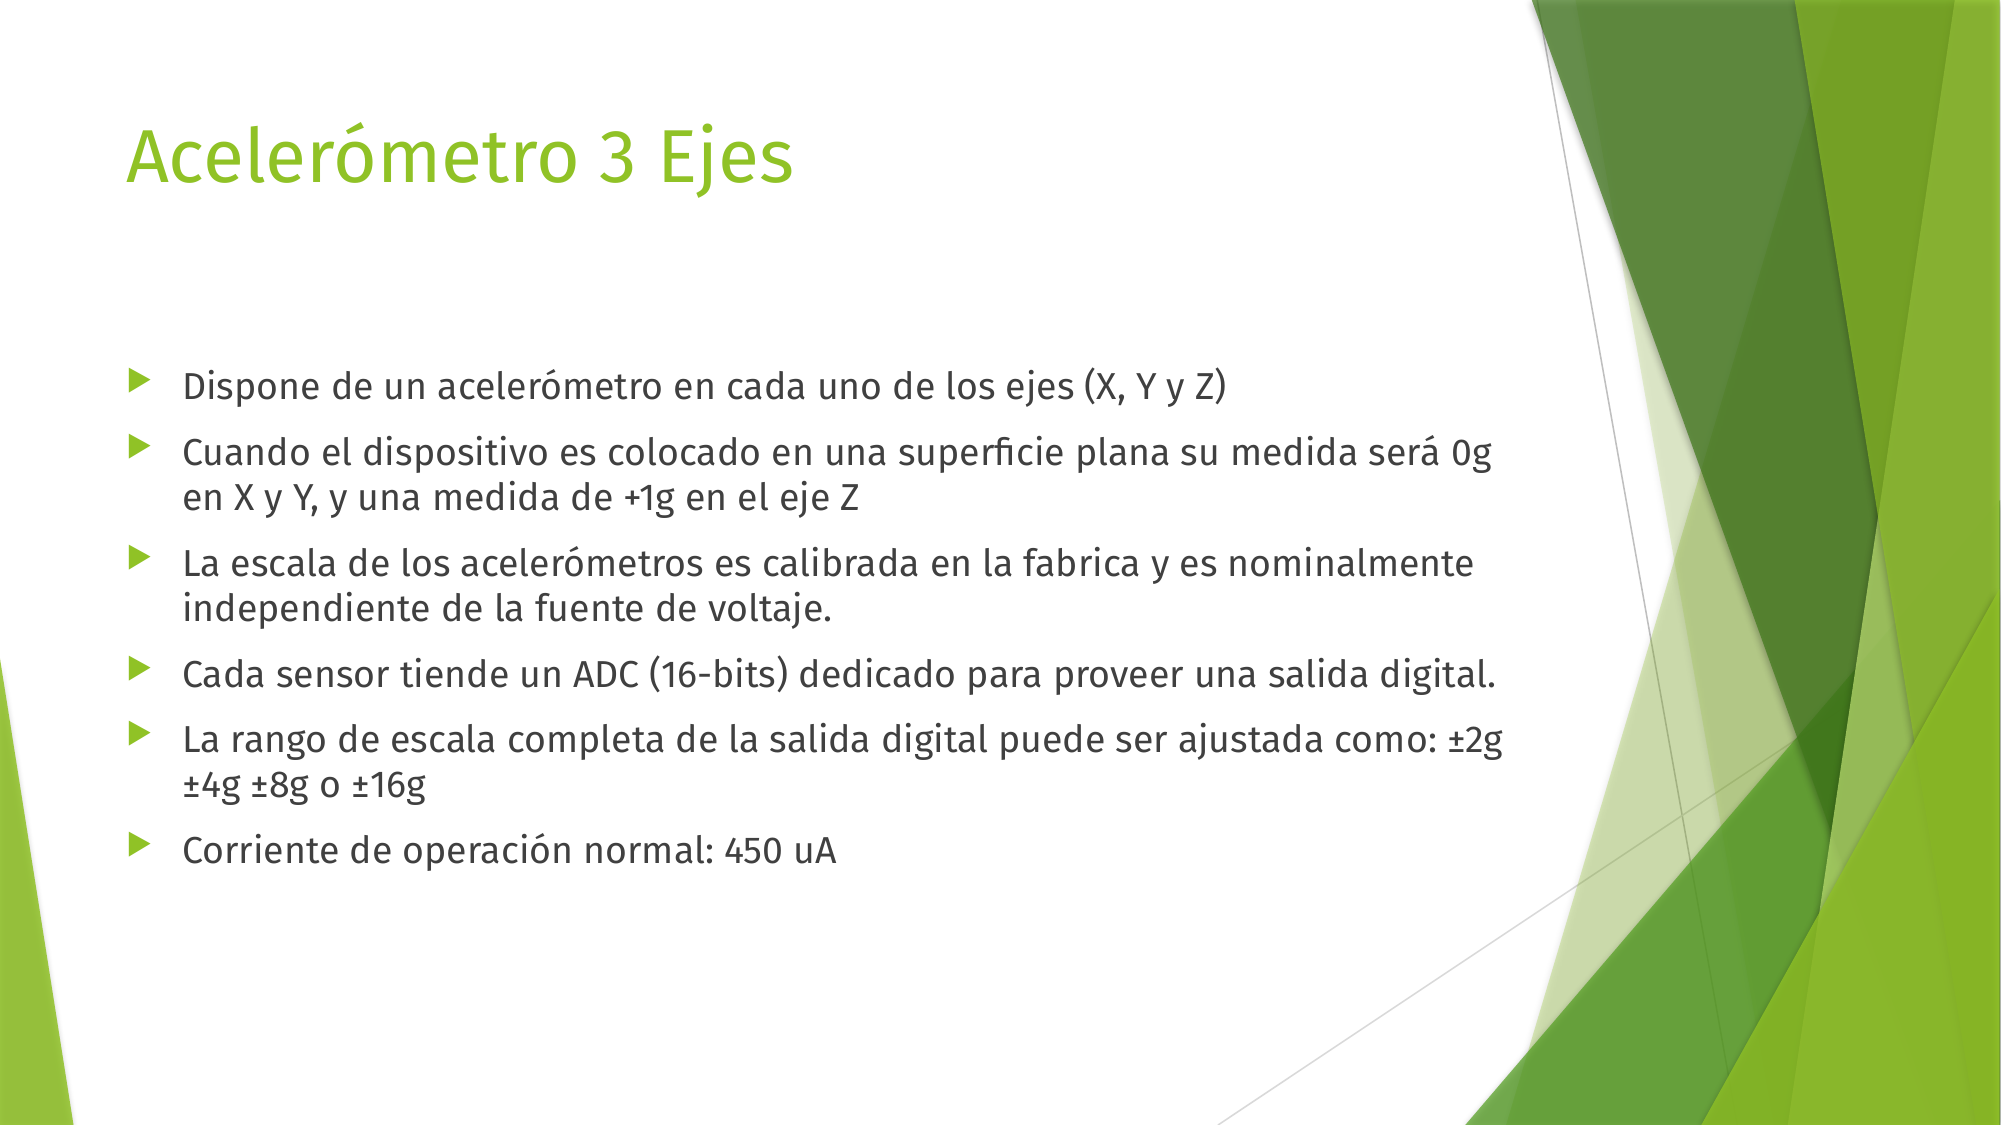

# Acelerómetro 3 Ejes
Dispone de un acelerómetro en cada uno de los ejes (X, Y y Z)
Cuando el dispositivo es colocado en una superficie plana su medida será 0g en X y Y, y una medida de +1g en el eje Z
La escala de los acelerómetros es calibrada en la fabrica y es nominalmente independiente de la fuente de voltaje.
Cada sensor tiende un ADC (16-bits) dedicado para proveer una salida digital.
La rango de escala completa de la salida digital puede ser ajustada como: ±2g ±4g ±8g o ±16g
Corriente de operación normal: 450 uA